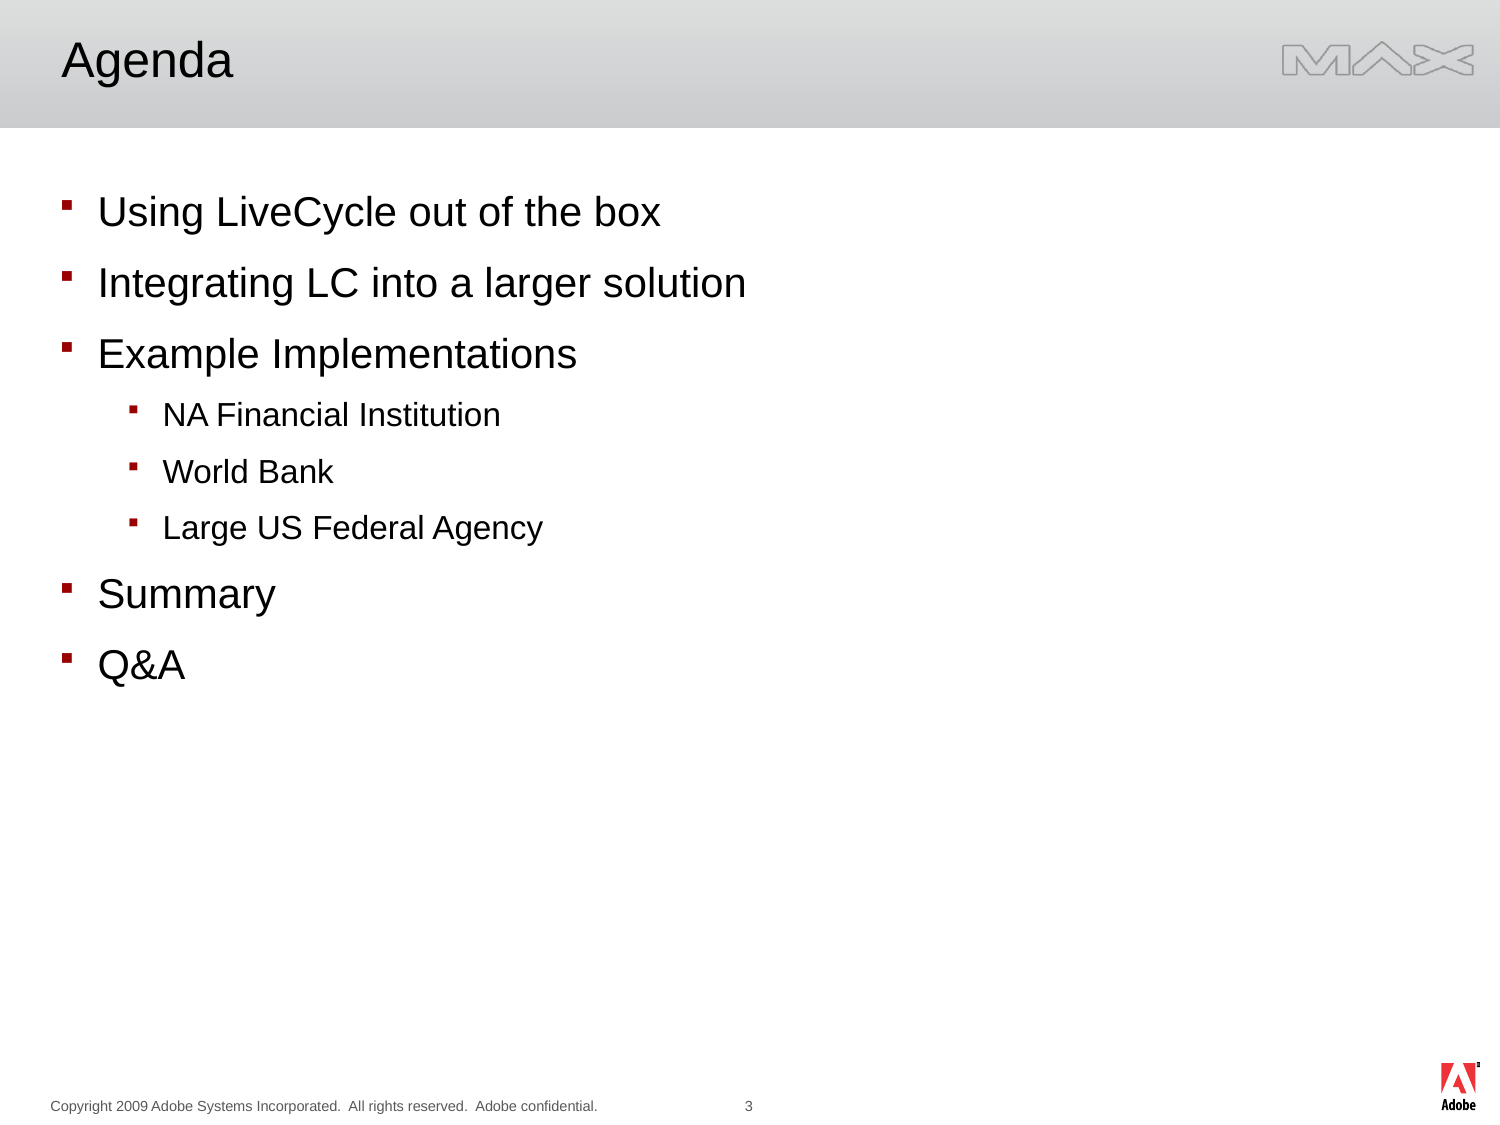

# Agenda
Using LiveCycle out of the box
Integrating LC into a larger solution
Example Implementations
NA Financial Institution
World Bank
Large US Federal Agency
Summary
Q&A